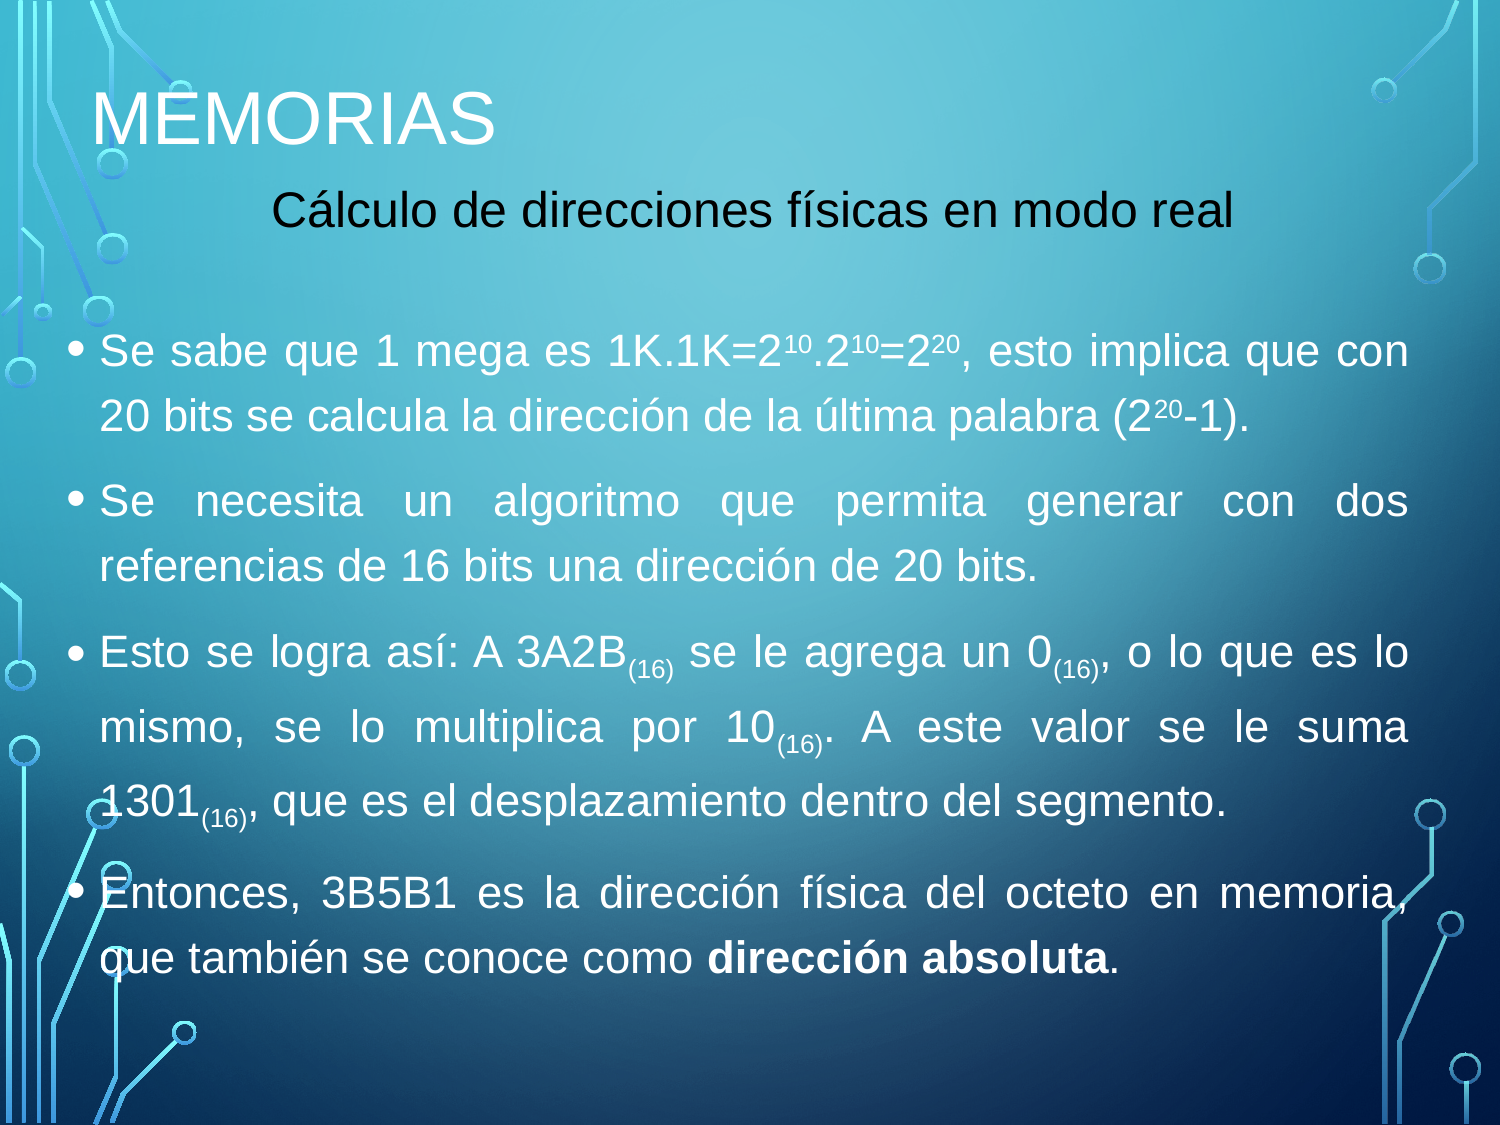

# Memorias
Cálculo de direcciones físicas en modo real
Se sabe que 1 mega es 1K.1K=210.210=220, esto implica que con 20 bits se calcula la dirección de la última palabra (220-1).
Se necesita un algoritmo que permita generar con dos referencias de 16 bits una dirección de 20 bits.
Esto se logra así: A 3A2B(16) se le agrega un 0(16), o lo que es lo mismo, se lo multiplica por 10(16). A este valor se le suma 1301(16), que es el desplazamiento dentro del segmento.
Entonces, 3B5B1 es la dirección física del octeto en memoria, que también se conoce como dirección absoluta.